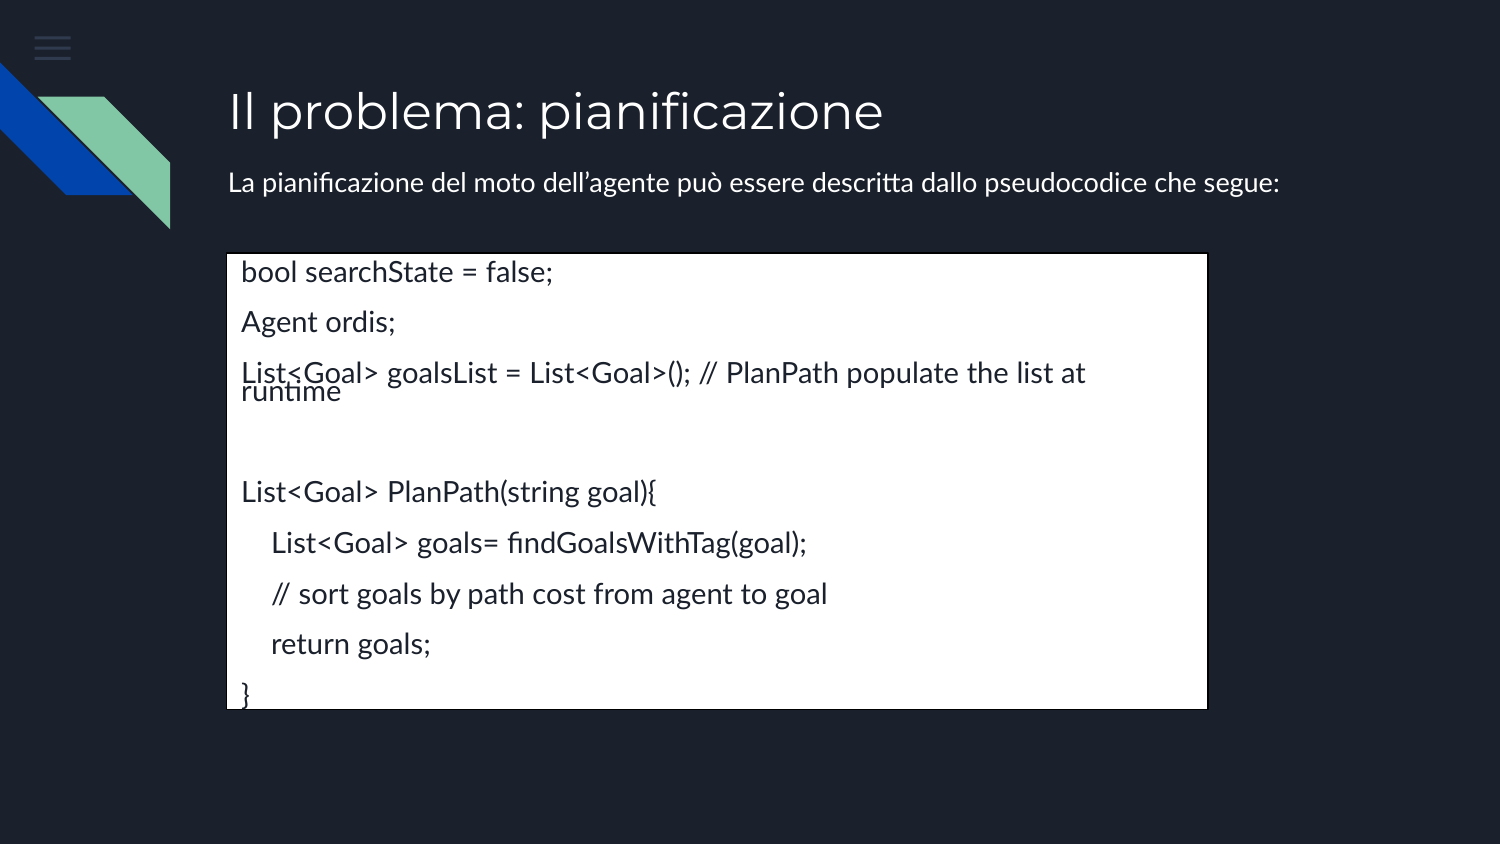

# Il problema: pianificazione
La pianificazione del moto dell’agente può essere descritta dallo pseudocodice che segue:

bool searchState = false;
Agent ordis;
List<Goal> goalsList = List<Goal>(); // PlanPath populate the list at runtime

List<Goal> PlanPath(string goal){
    List<Goal> goals= findGoalsWithTag(goal);
    // sort goals by path cost from agent to goal
    return goals;
}